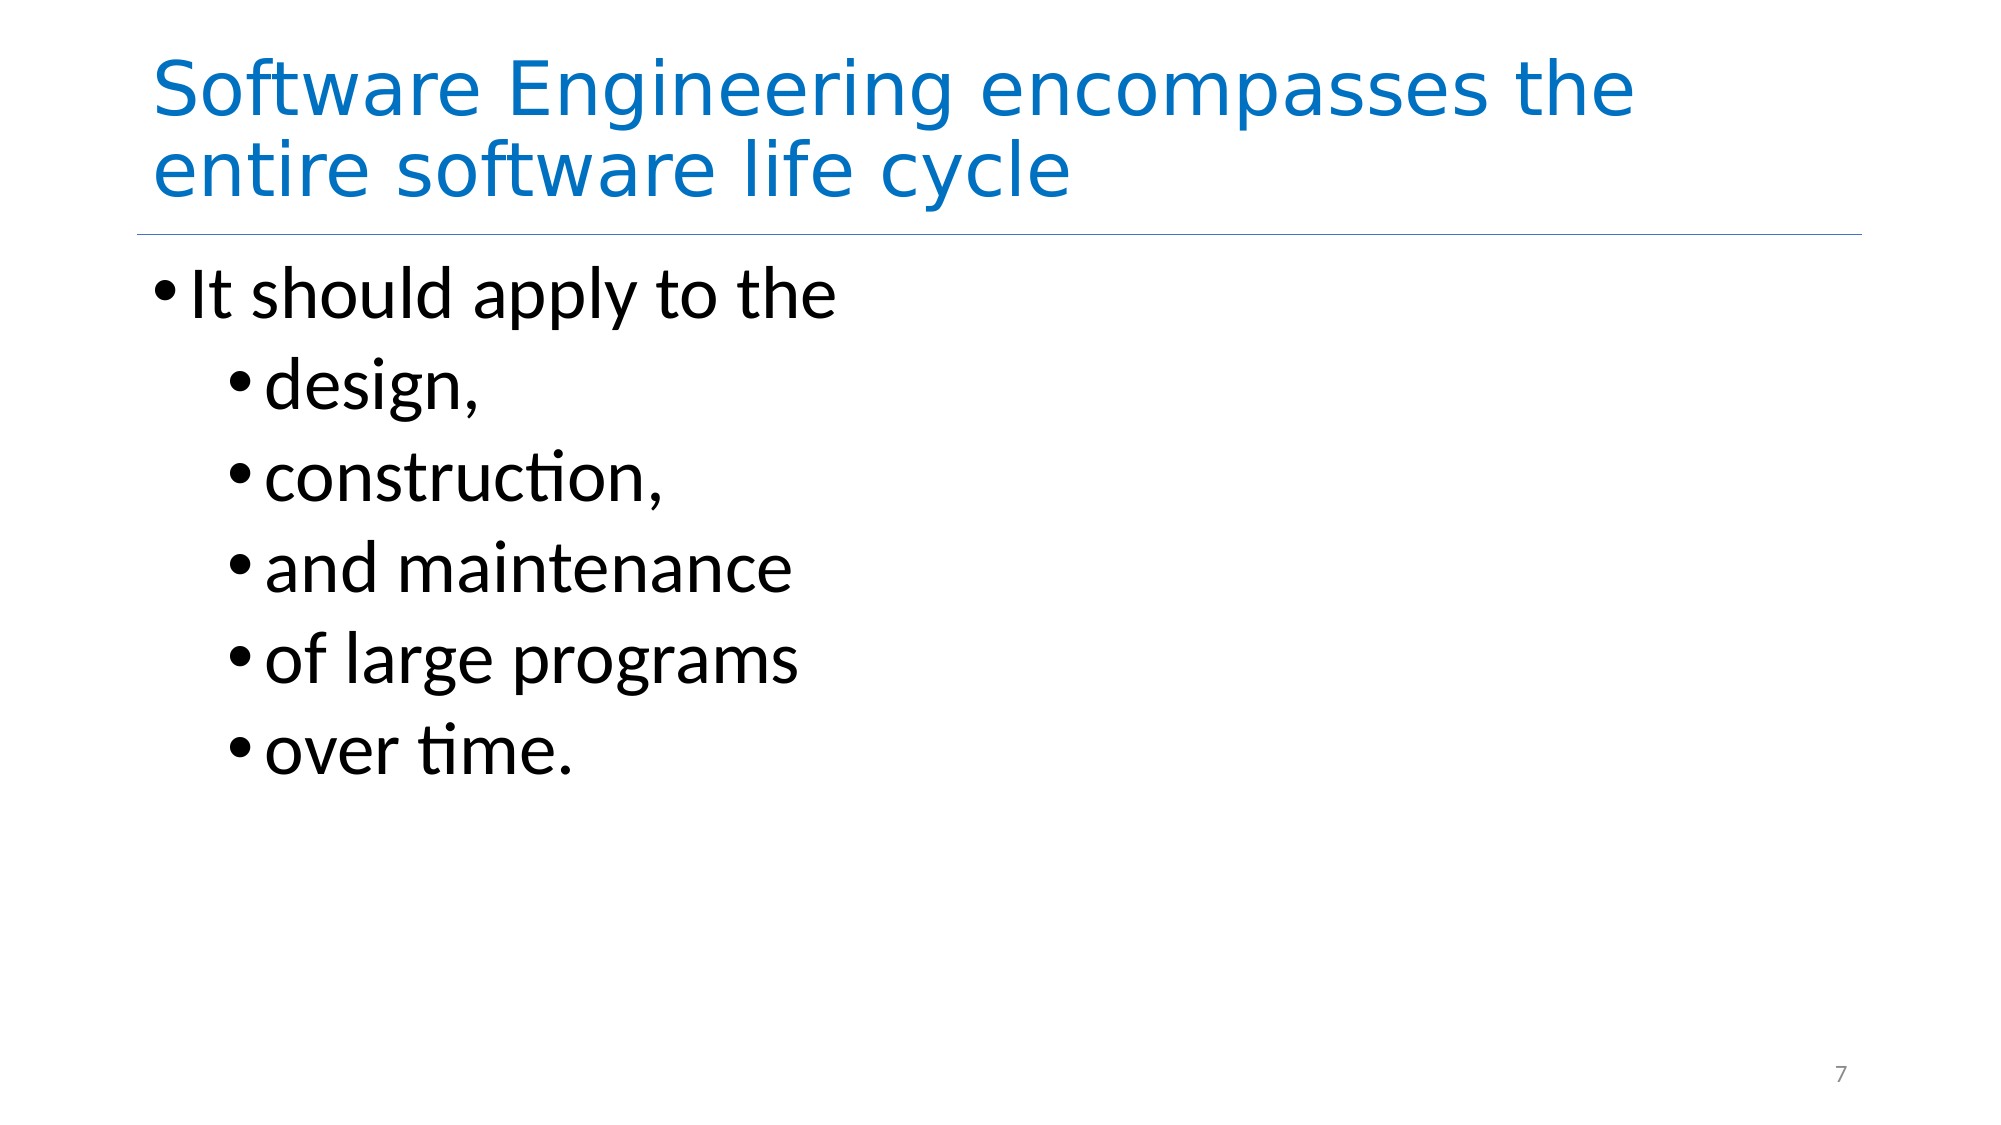

# Software Engineering encompasses the entire software life cycle
It should apply to the
design,
construction,
and maintenance
of large programs
over time.

7